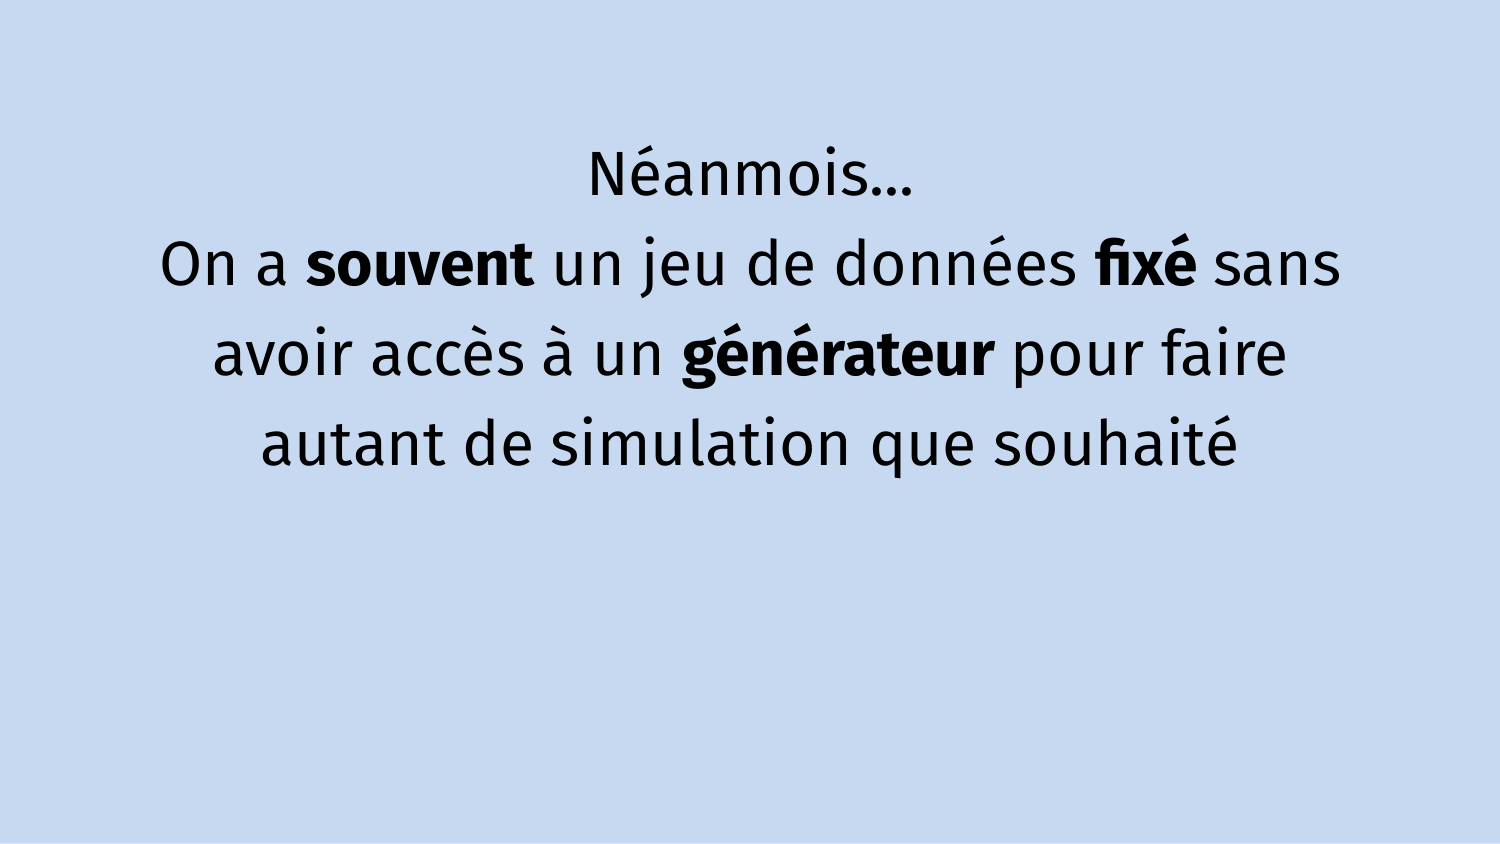

Néanmois...
On a souvent un jeu de données fixé sans avoir accès à un générateur pour faire autant de simulation que souhaité